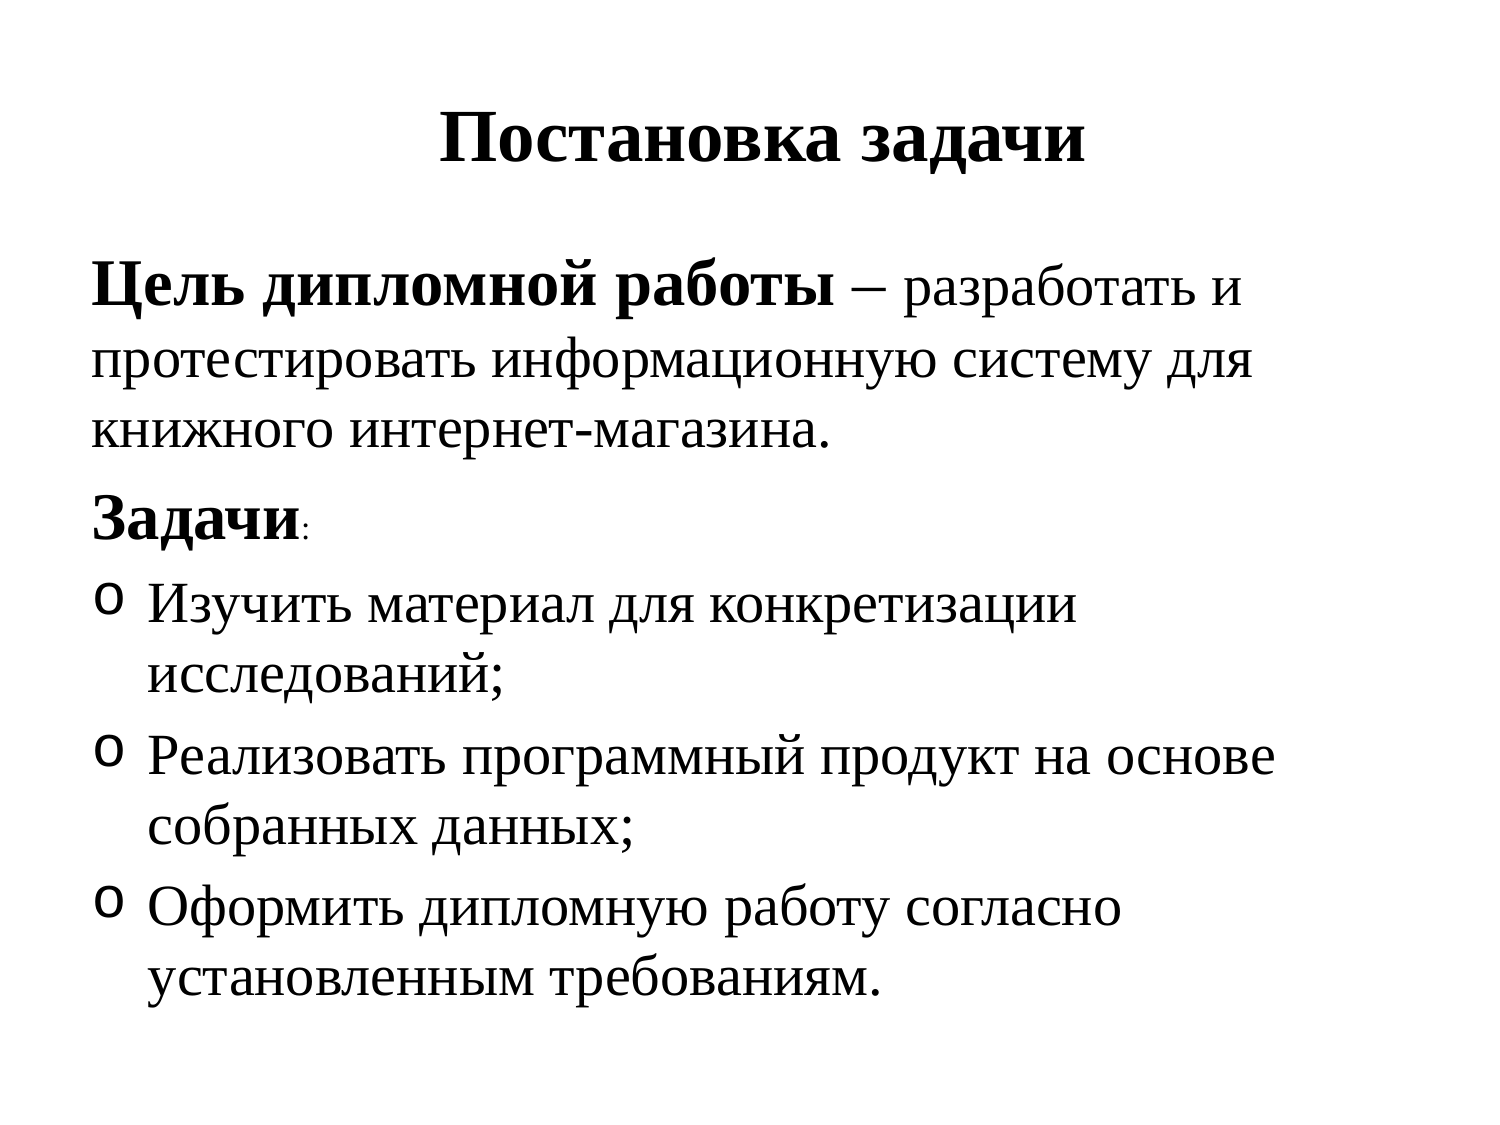

# Постановка задачи
Цель дипломной работы – разработать и протестировать информационную систему для  книжного интернет-магазина.
Задачи:
Изучить материал для конкретизации исследований;
Реализовать программный продукт на основе собранных данных;
Оформить дипломную работу согласно установленным требованиям.